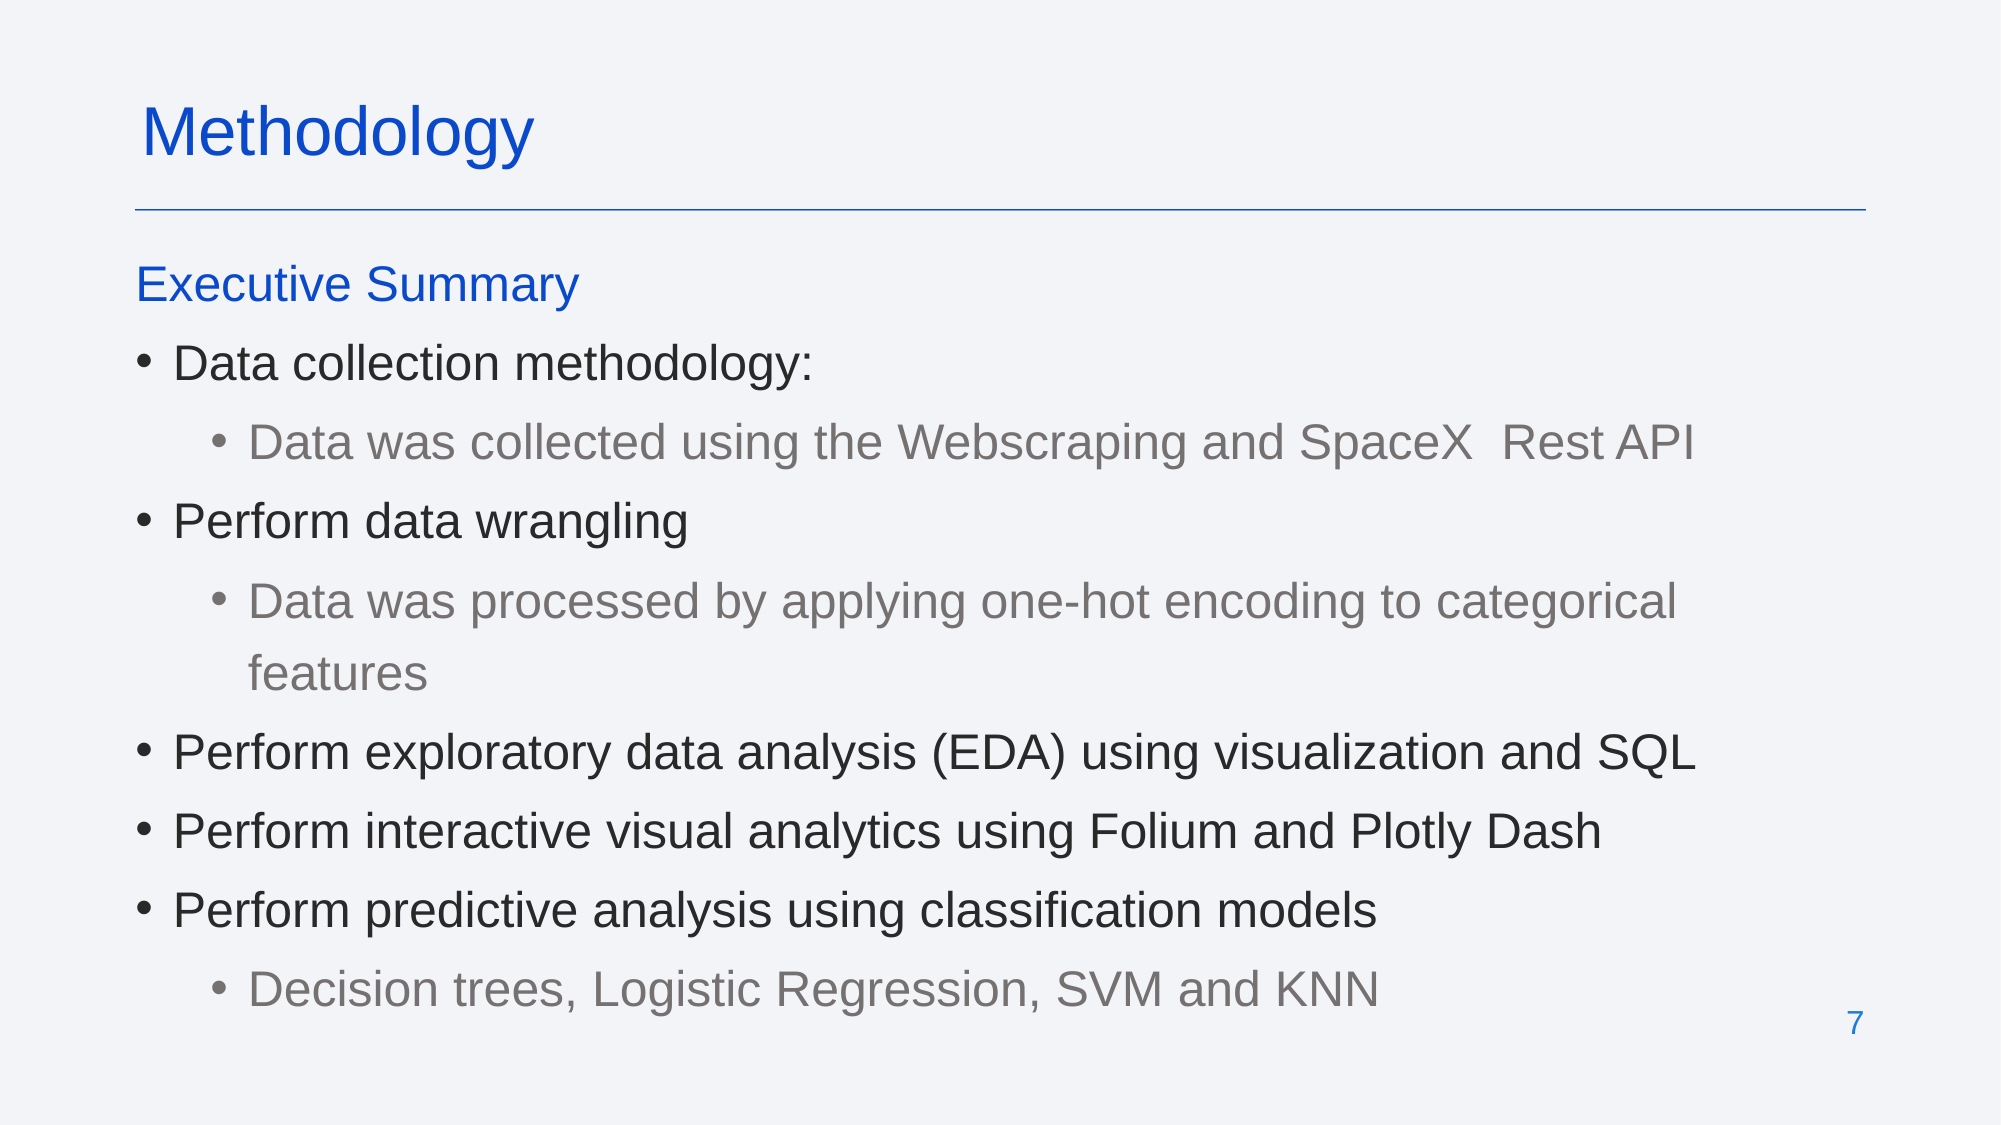

Methodology
Executive Summary
Data collection methodology:
Data was collected using the Webscraping and SpaceX  Rest API
Perform data wrangling
Data was processed by applying one-hot encoding to categorical features
Perform exploratory data analysis (EDA) using visualization and SQL
Perform interactive visual analytics using Folium and Plotly Dash
Perform predictive analysis using classification models
Decision trees, Logistic Regression, SVM and KNN

7